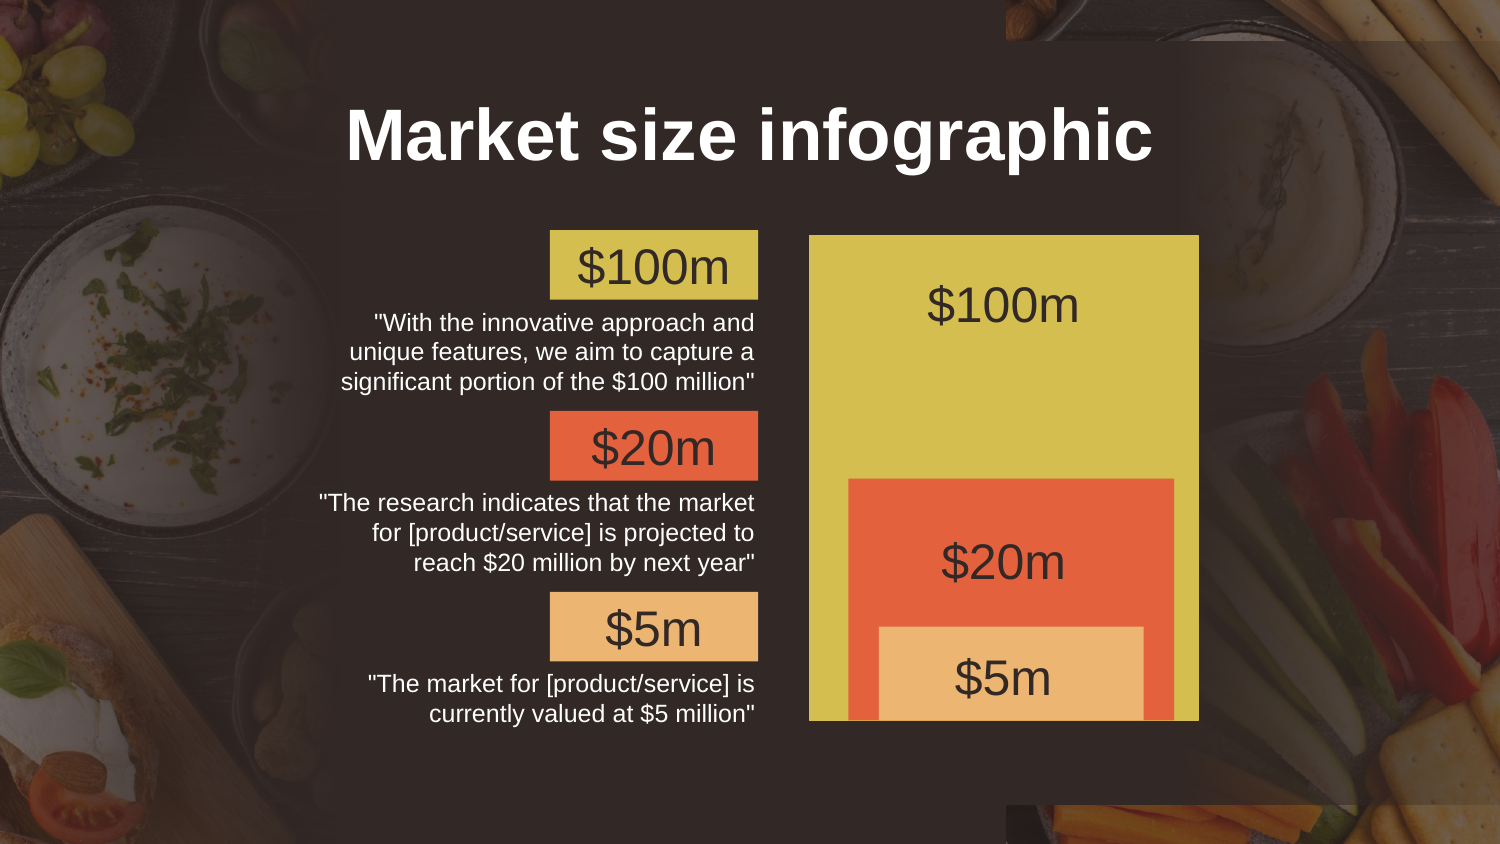

# Market size infographic
$100m

$100m
"With the innovative approach and unique features, we aim to capture a significant portion of the $100 million"
$20m
"The research indicates that the market for [product/service] is projected to reach $20 million by next year"

$20m
$5m

$5m
"The market for [product/service] is currently valued at $5 million"